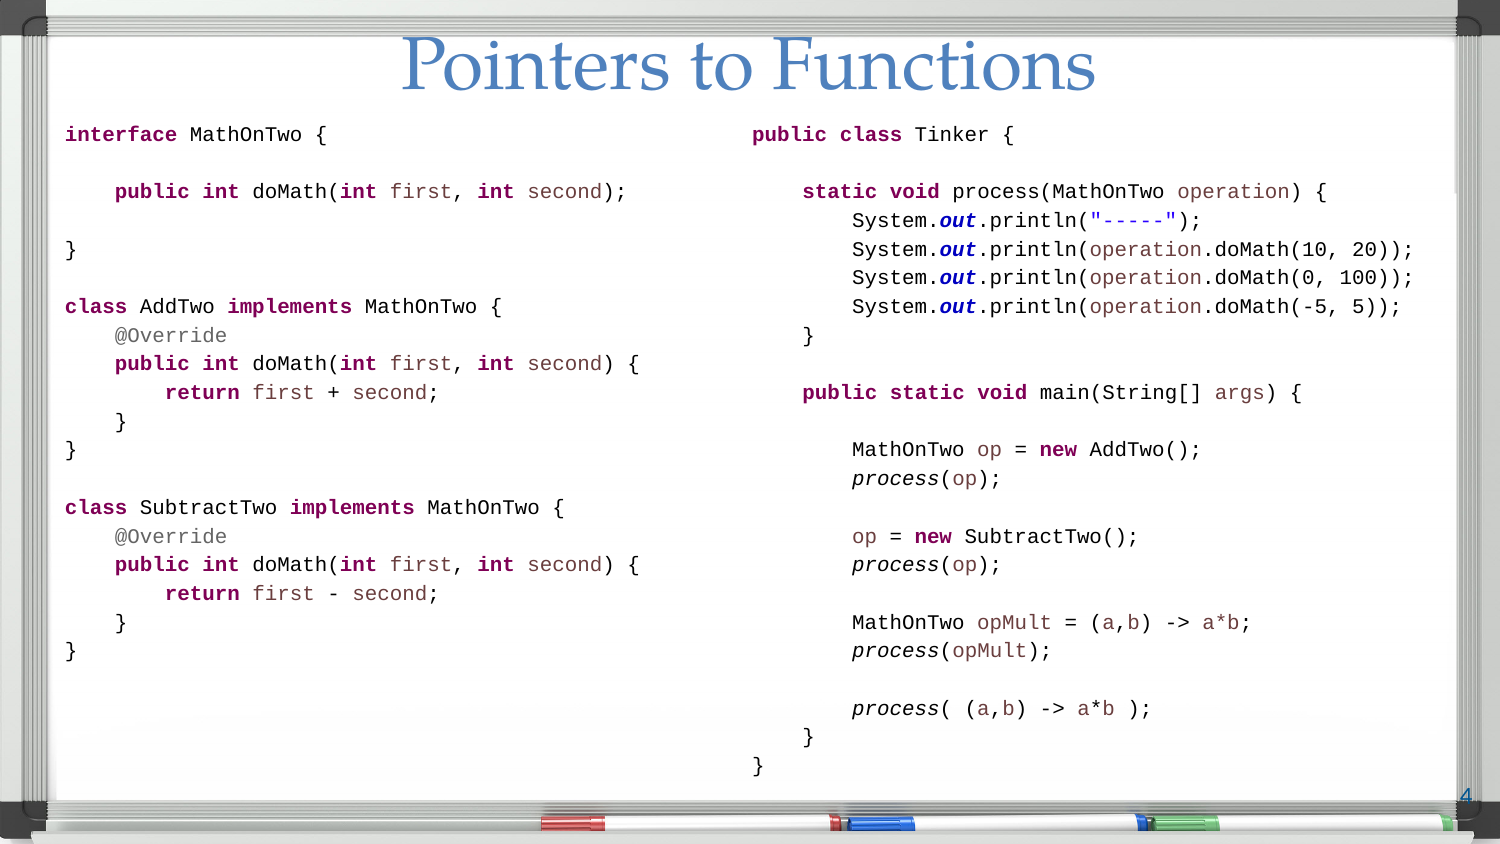

# Pointers to Functions
interface MathOnTwo {

    public int doMath(int first, int second);

}

class AddTwo implements MathOnTwo {
    @Override
    public int doMath(int first, int second) {
        return first + second;
    }
}

class SubtractTwo implements MathOnTwo {
    @Override
    public int doMath(int first, int second) {
        return first - second;
    }
}
public class Tinker {

    static void process(MathOnTwo operation) {
        System.out.println("-----");
        System.out.println(operation.doMath(10, 20));
        System.out.println(operation.doMath(0, 100));
        System.out.println(operation.doMath(-5, 5));
    }

    public static void main(String[] args) {

        MathOnTwo op = new AddTwo();
        process(op);

        op = new SubtractTwo();
        process(op);

        MathOnTwo opMult = (a,b) -> a*b;
        process(opMult);

        process( (a,b) -> a*b );
    }
}
4